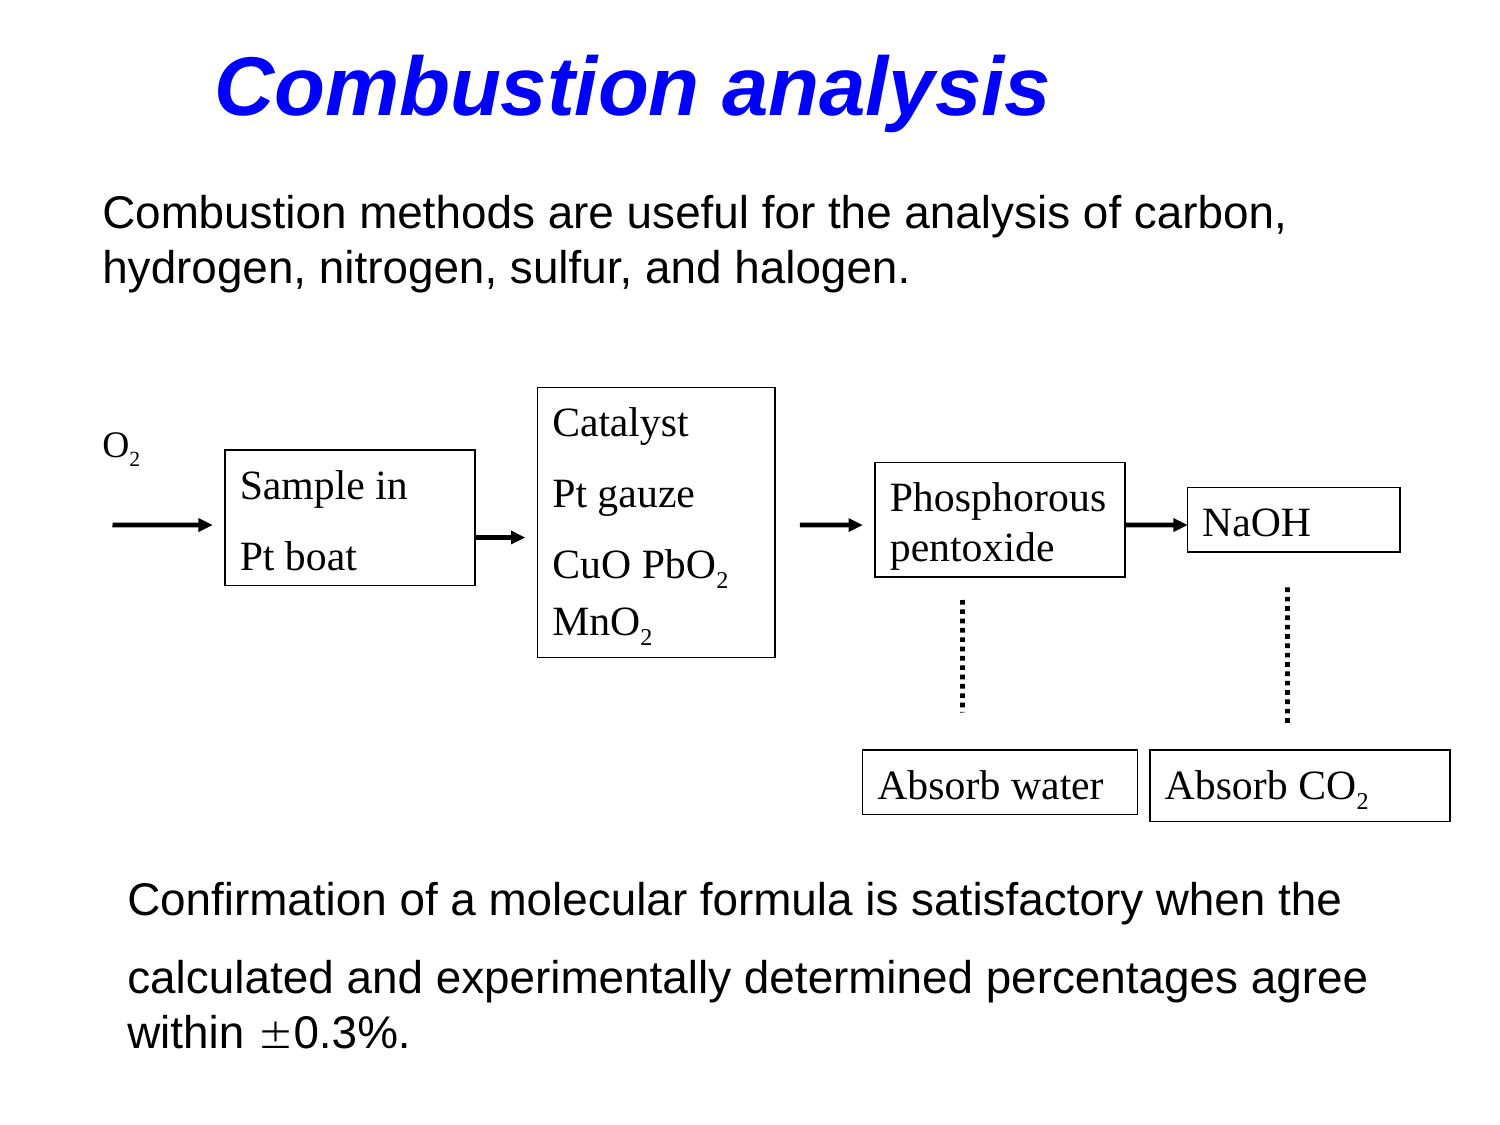

Combustion analysis
Combustion methods are useful for the analysis of carbon, hydrogen, nitrogen, sulfur, and halogen.
Catalyst
Pt gauze
CuO PbO2 MnO2
O2
Sample in
Pt boat
Phosphorous pentoxide
NaOH

Absorb water
Absorb CO2
Confirmation of a molecular formula is satisfactory when the
calculated and experimentally determined percentages agree within ±0.3%.